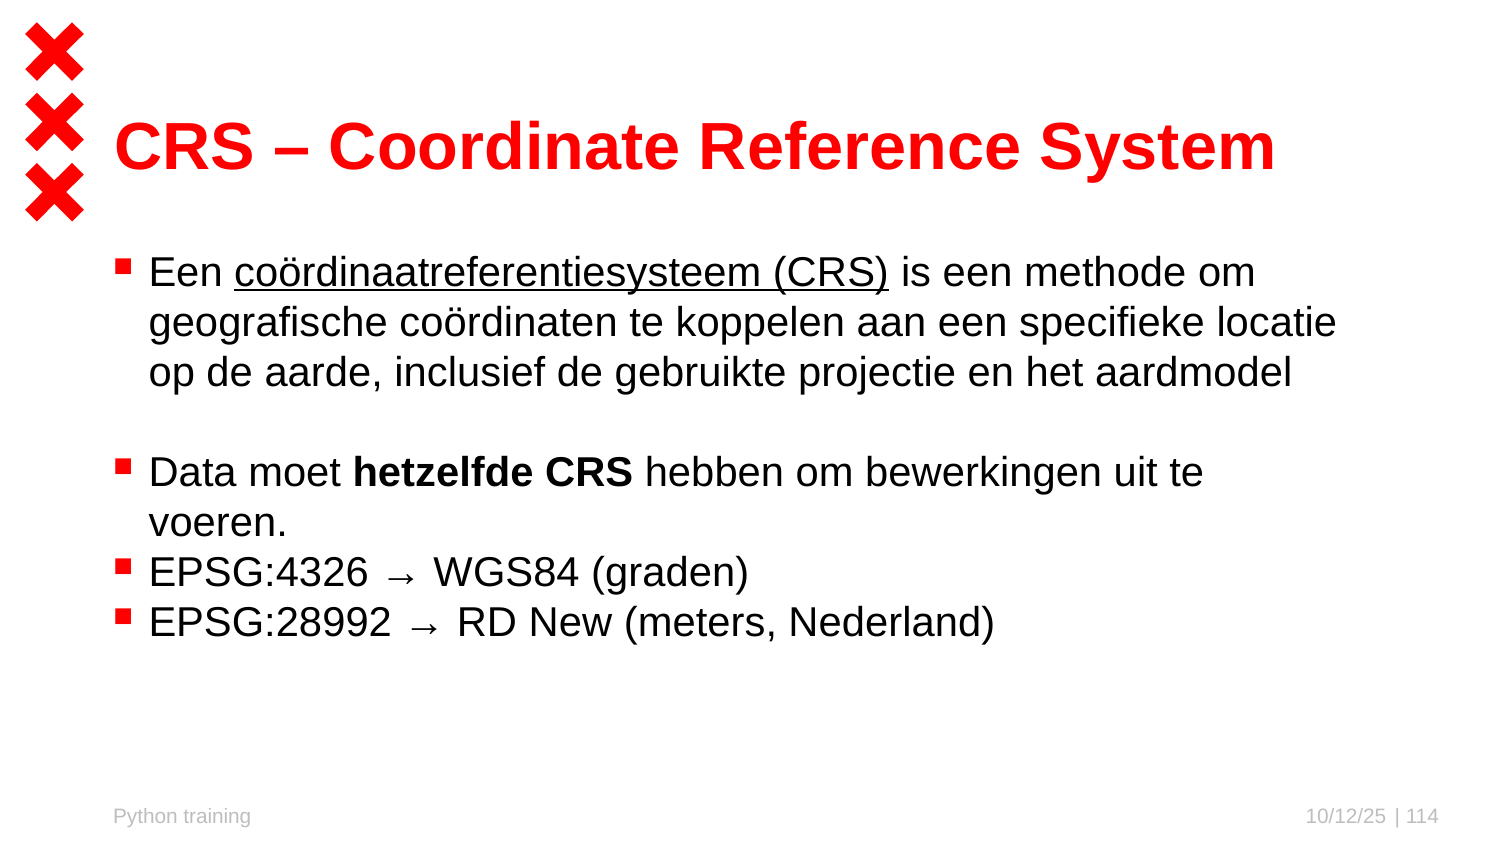

# CRS – Coordinate Reference System
Een coördinaatreferentiesysteem (CRS) is een methode om geografische coördinaten te koppelen aan een specifieke locatie op de aarde, inclusief de gebruikte projectie en het aardmodel

Data moet hetzelfde CRS hebben om bewerkingen uit te voeren.
EPSG:4326 → WGS84 (graden)
EPSG:28992 → RD New (meters, Nederland)

Python training
10/12/25
| 114